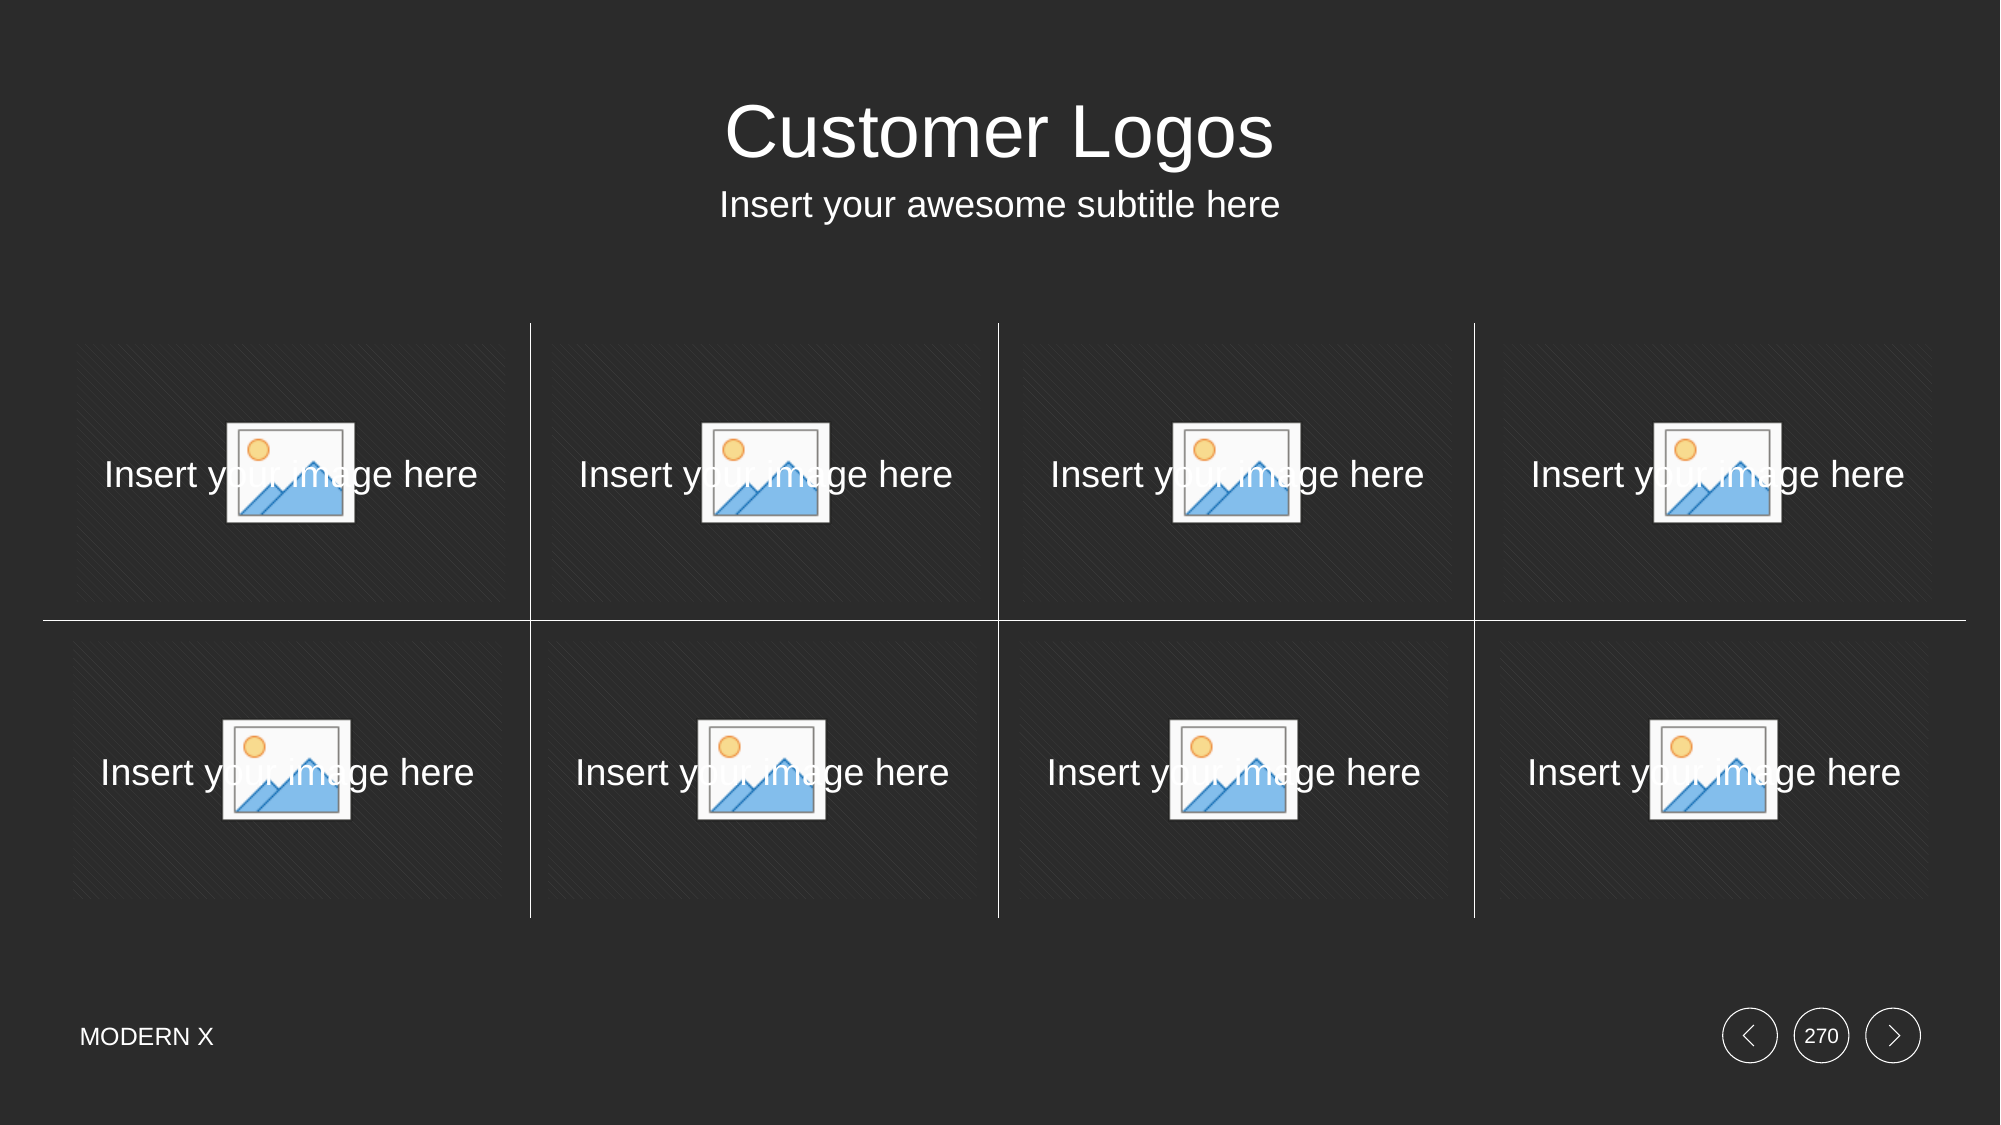

# Customer Logos
Insert your awesome subtitle here